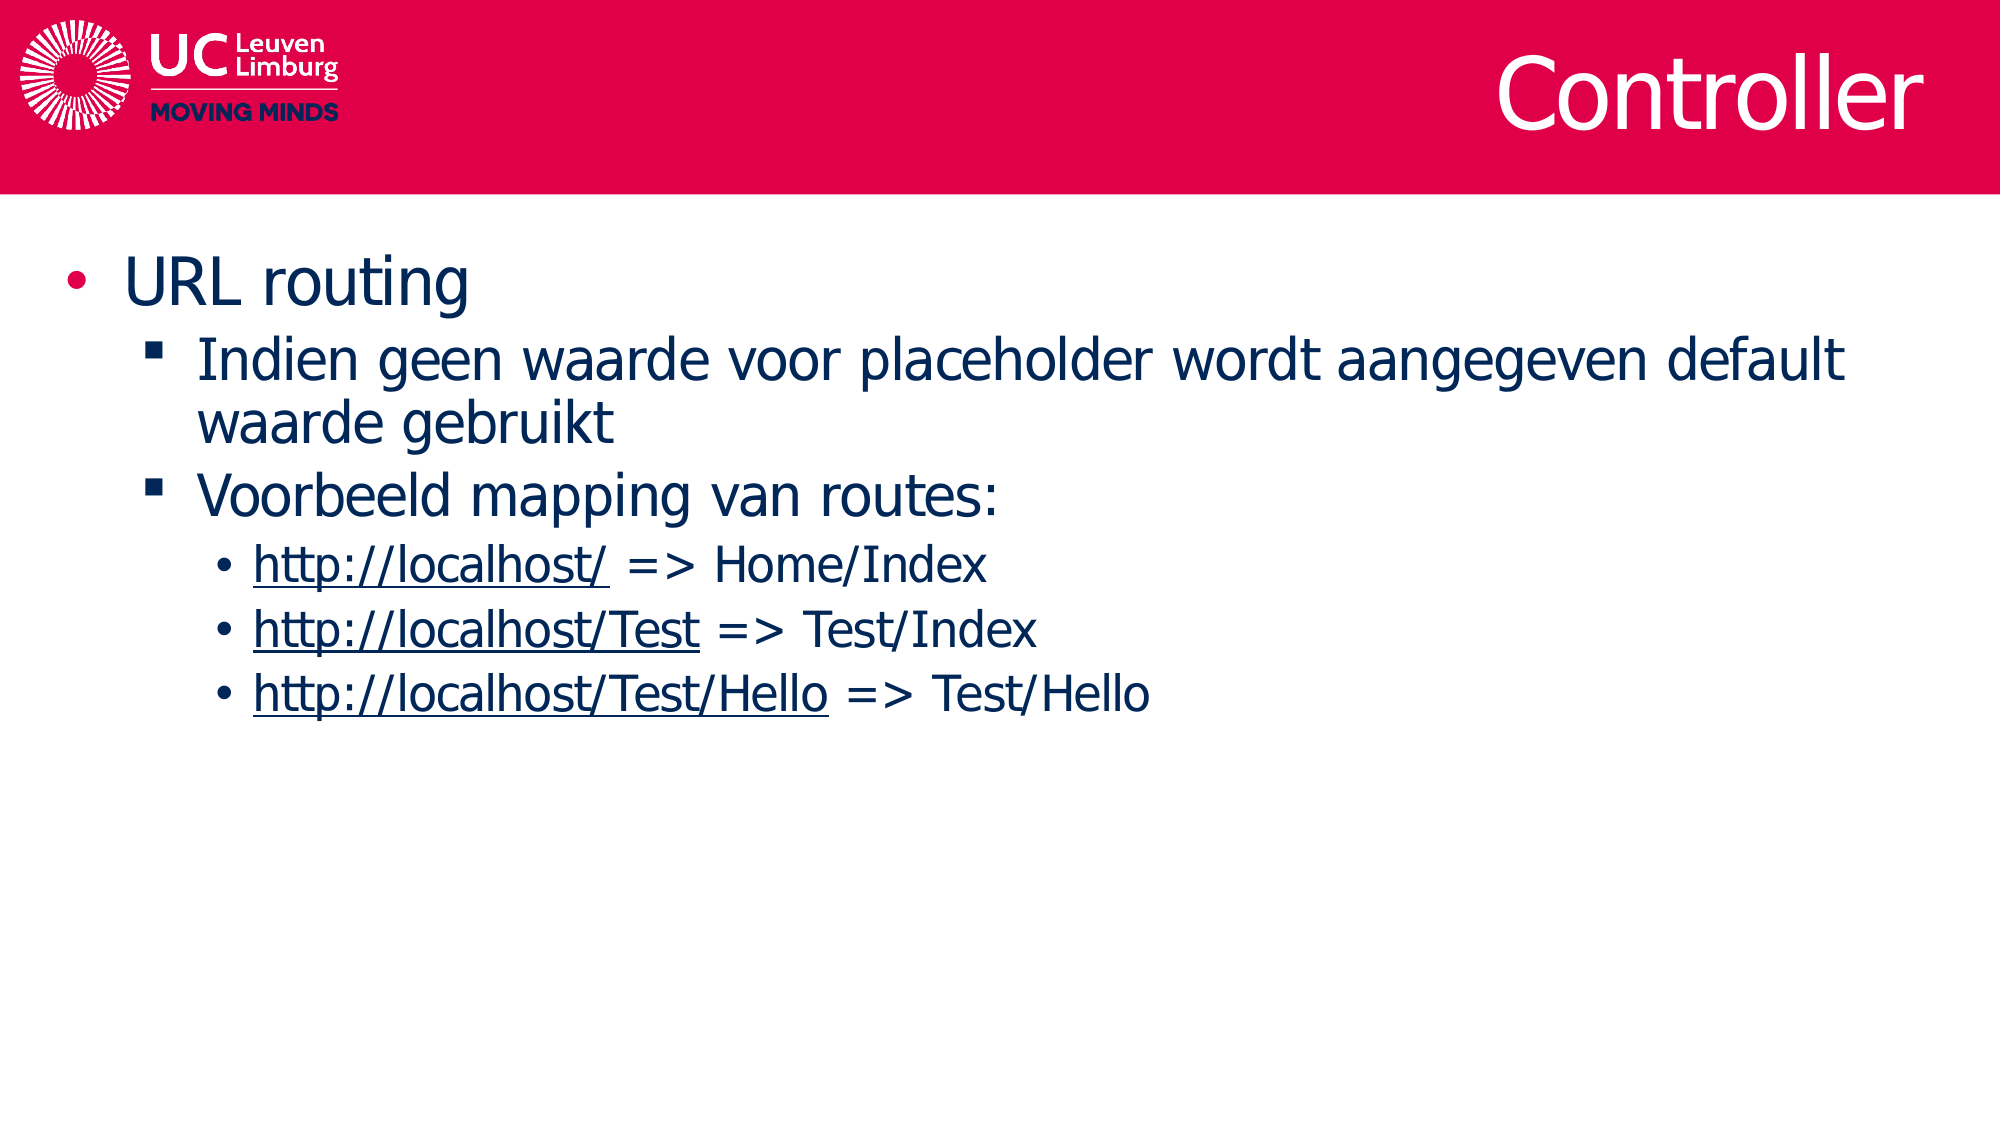

# Controller
URL routing
Indien geen waarde voor placeholder wordt aangegeven default waarde gebruikt
Voorbeeld mapping van routes:
http://localhost/ => Home/Index
http://localhost/Test => Test/Index
http://localhost/Test/Hello => Test/Hello